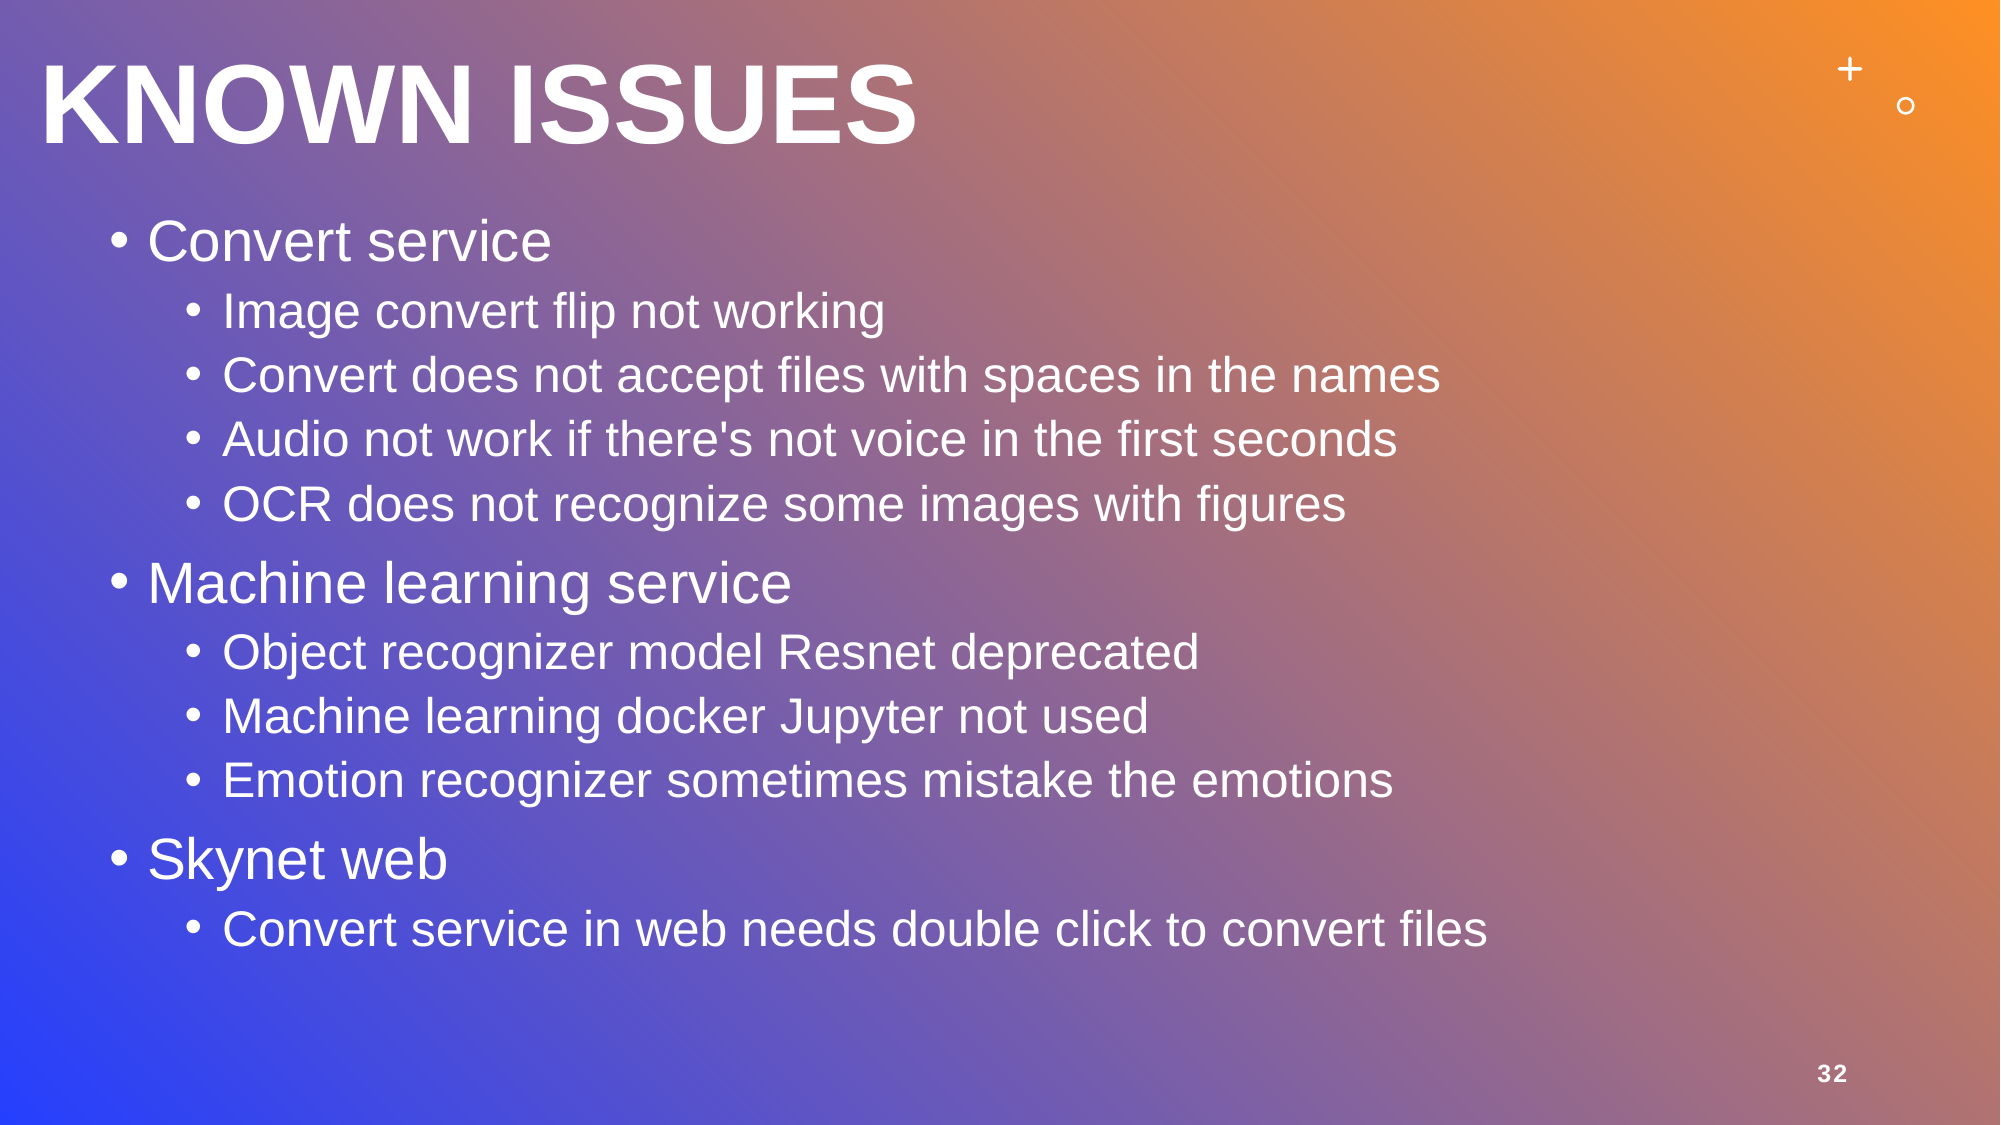

# Known issues
Convert service
Image convert flip not working
Convert does not accept files with spaces in the names
Audio not work if there's not voice in the first seconds
OCR does not recognize some images with figures
Machine learning service
Object recognizer model Resnet deprecated
Machine learning docker Jupyter not used
Emotion recognizer sometimes mistake the emotions
Skynet web
Convert service in web needs double click to convert files

32